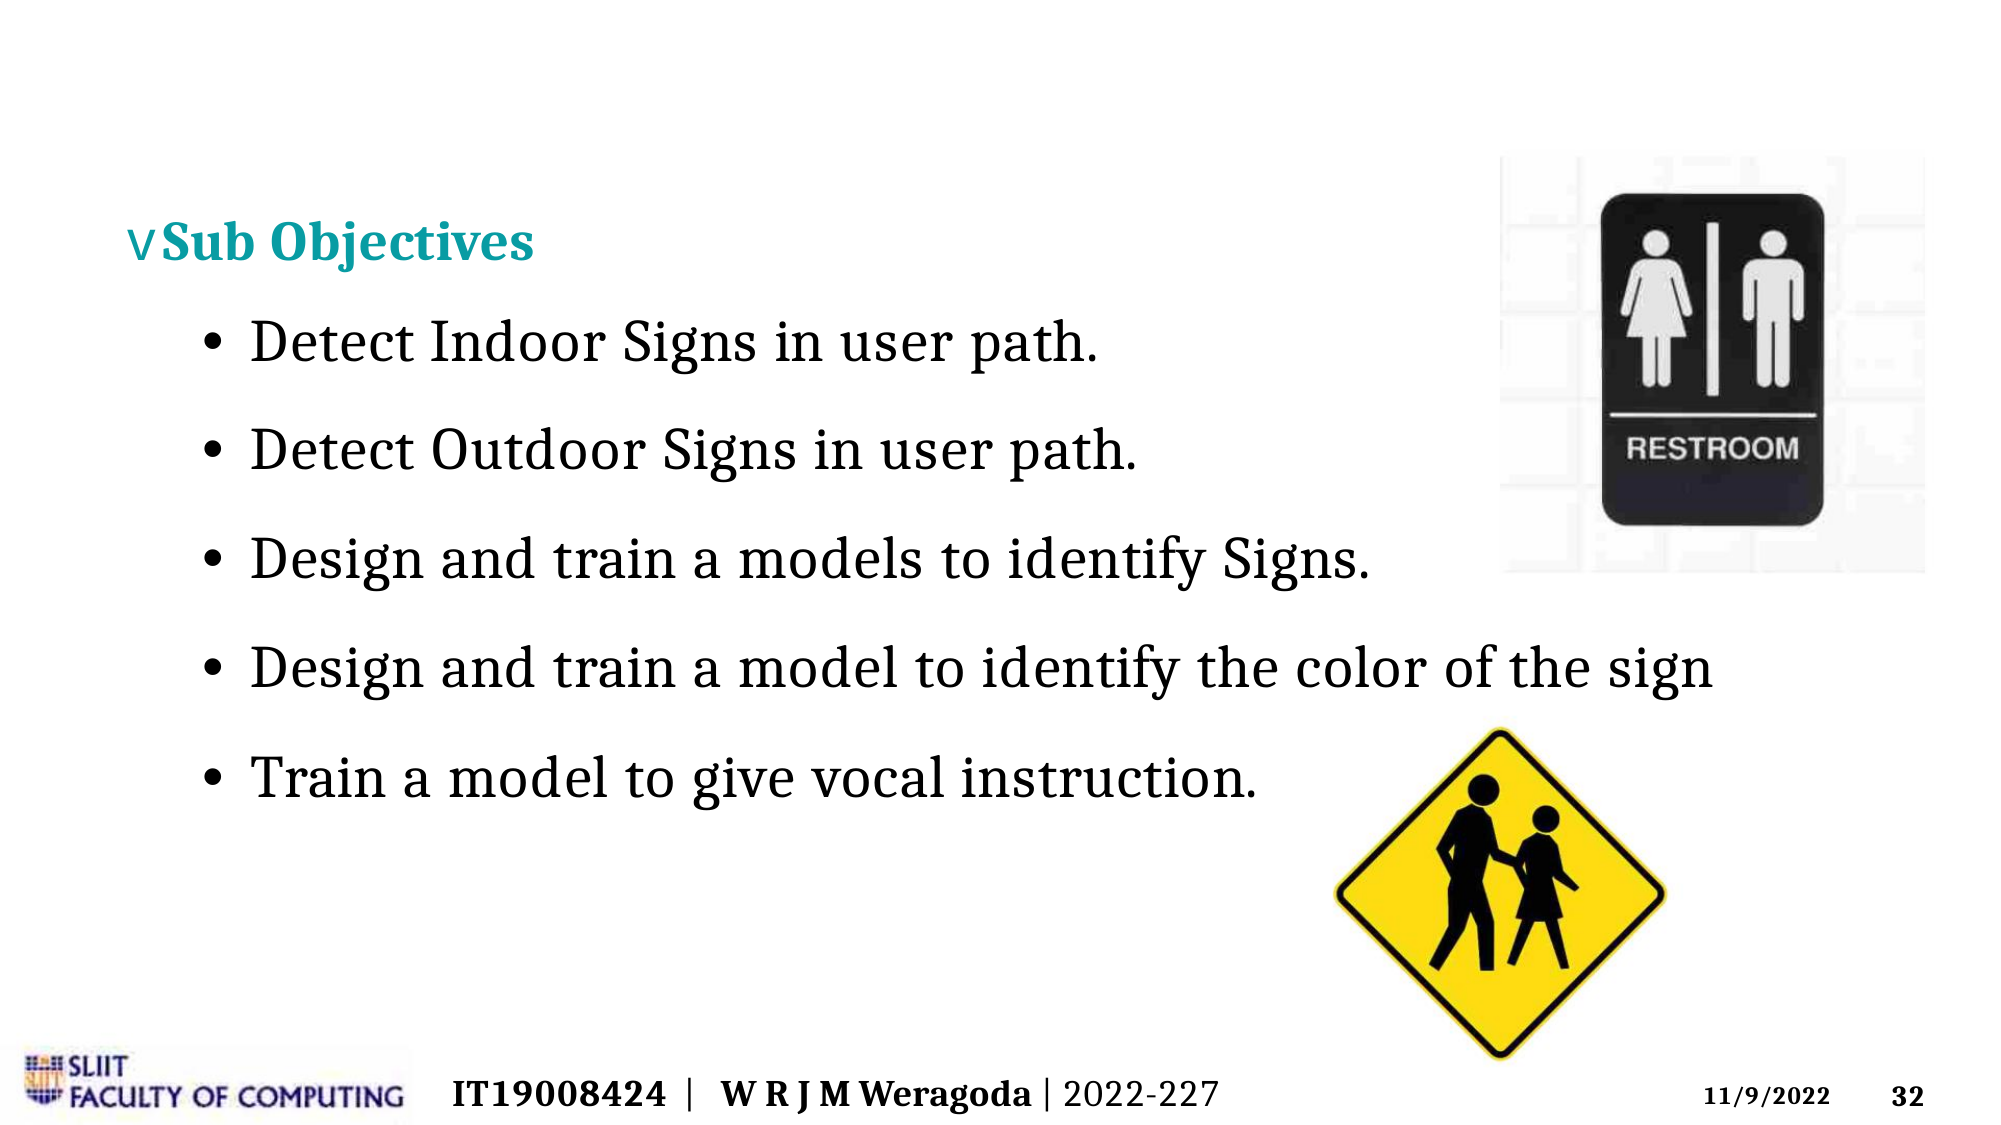

vSub Objectives
• Detect Indoor Signs in user path.
• Detect Outdoor Signs in user path.
• Design and train a models to identify Signs.
• Design and train a model to identify the color of the sign
• Train a model to give vocal instruction.
IT19008424 | W R J M Weragoda | 2022-227
32
11/9/2022